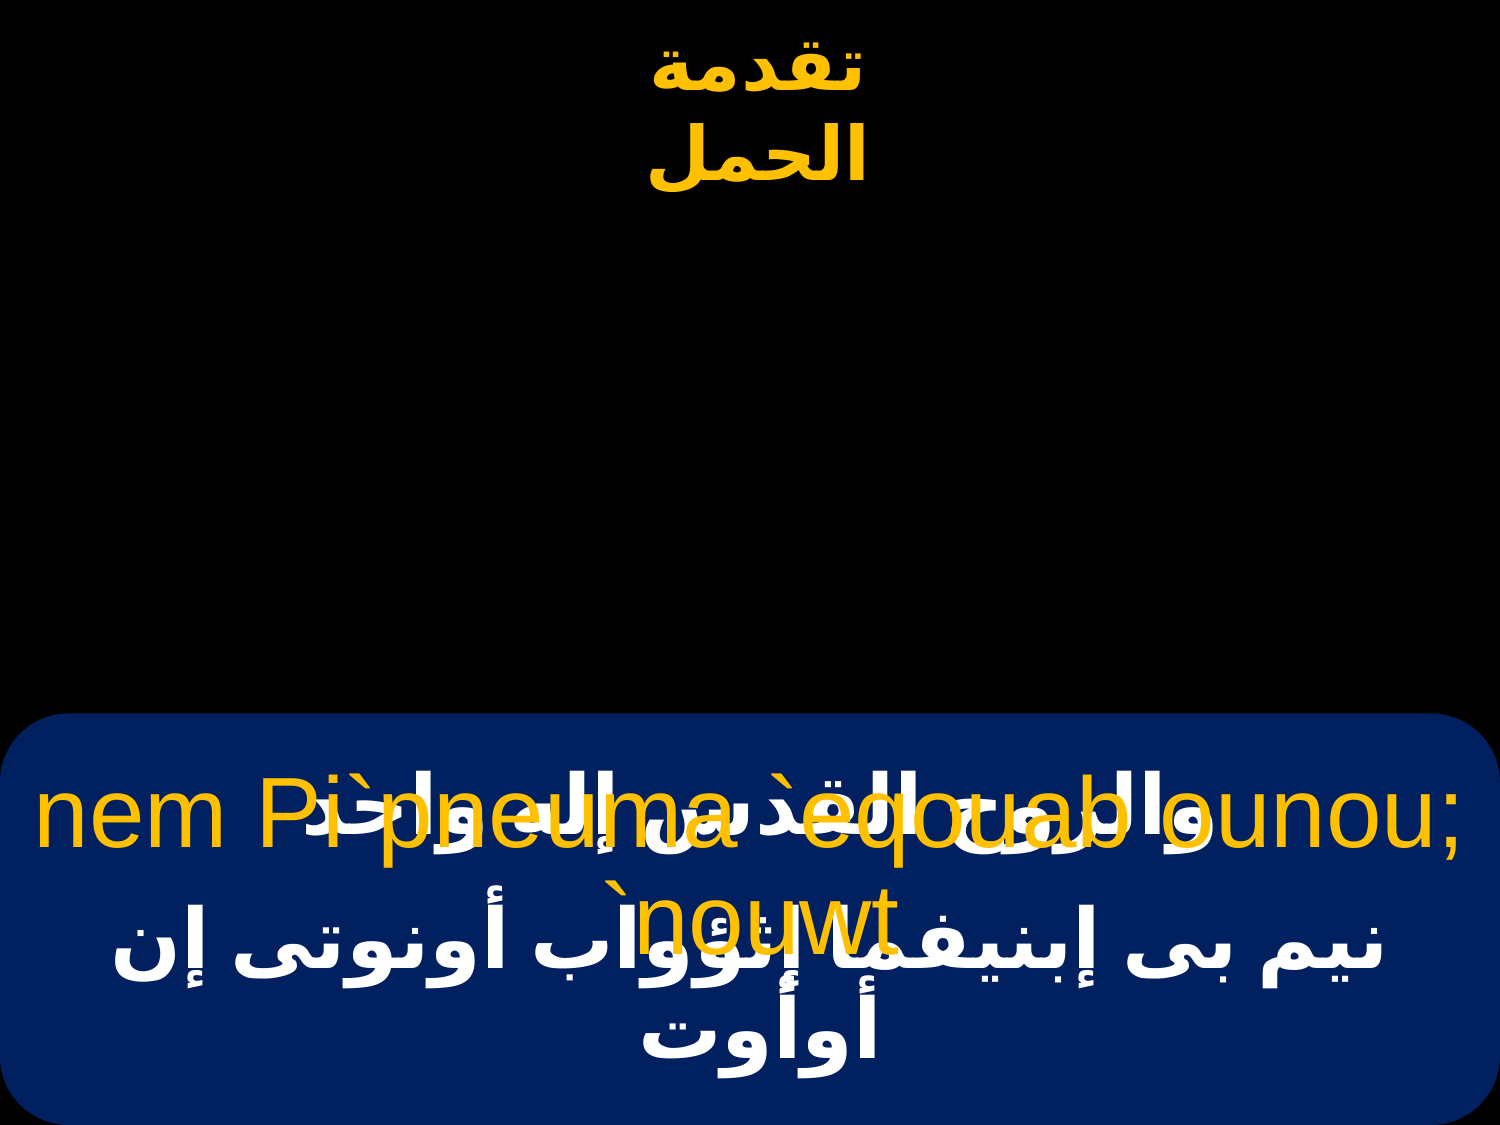

# والروح القدس إله واحد
nem Pi`pneuma `eqouab ounou; `nouwt
نيم بى إبنيفما إثؤواب أونوتى إن أوأوت